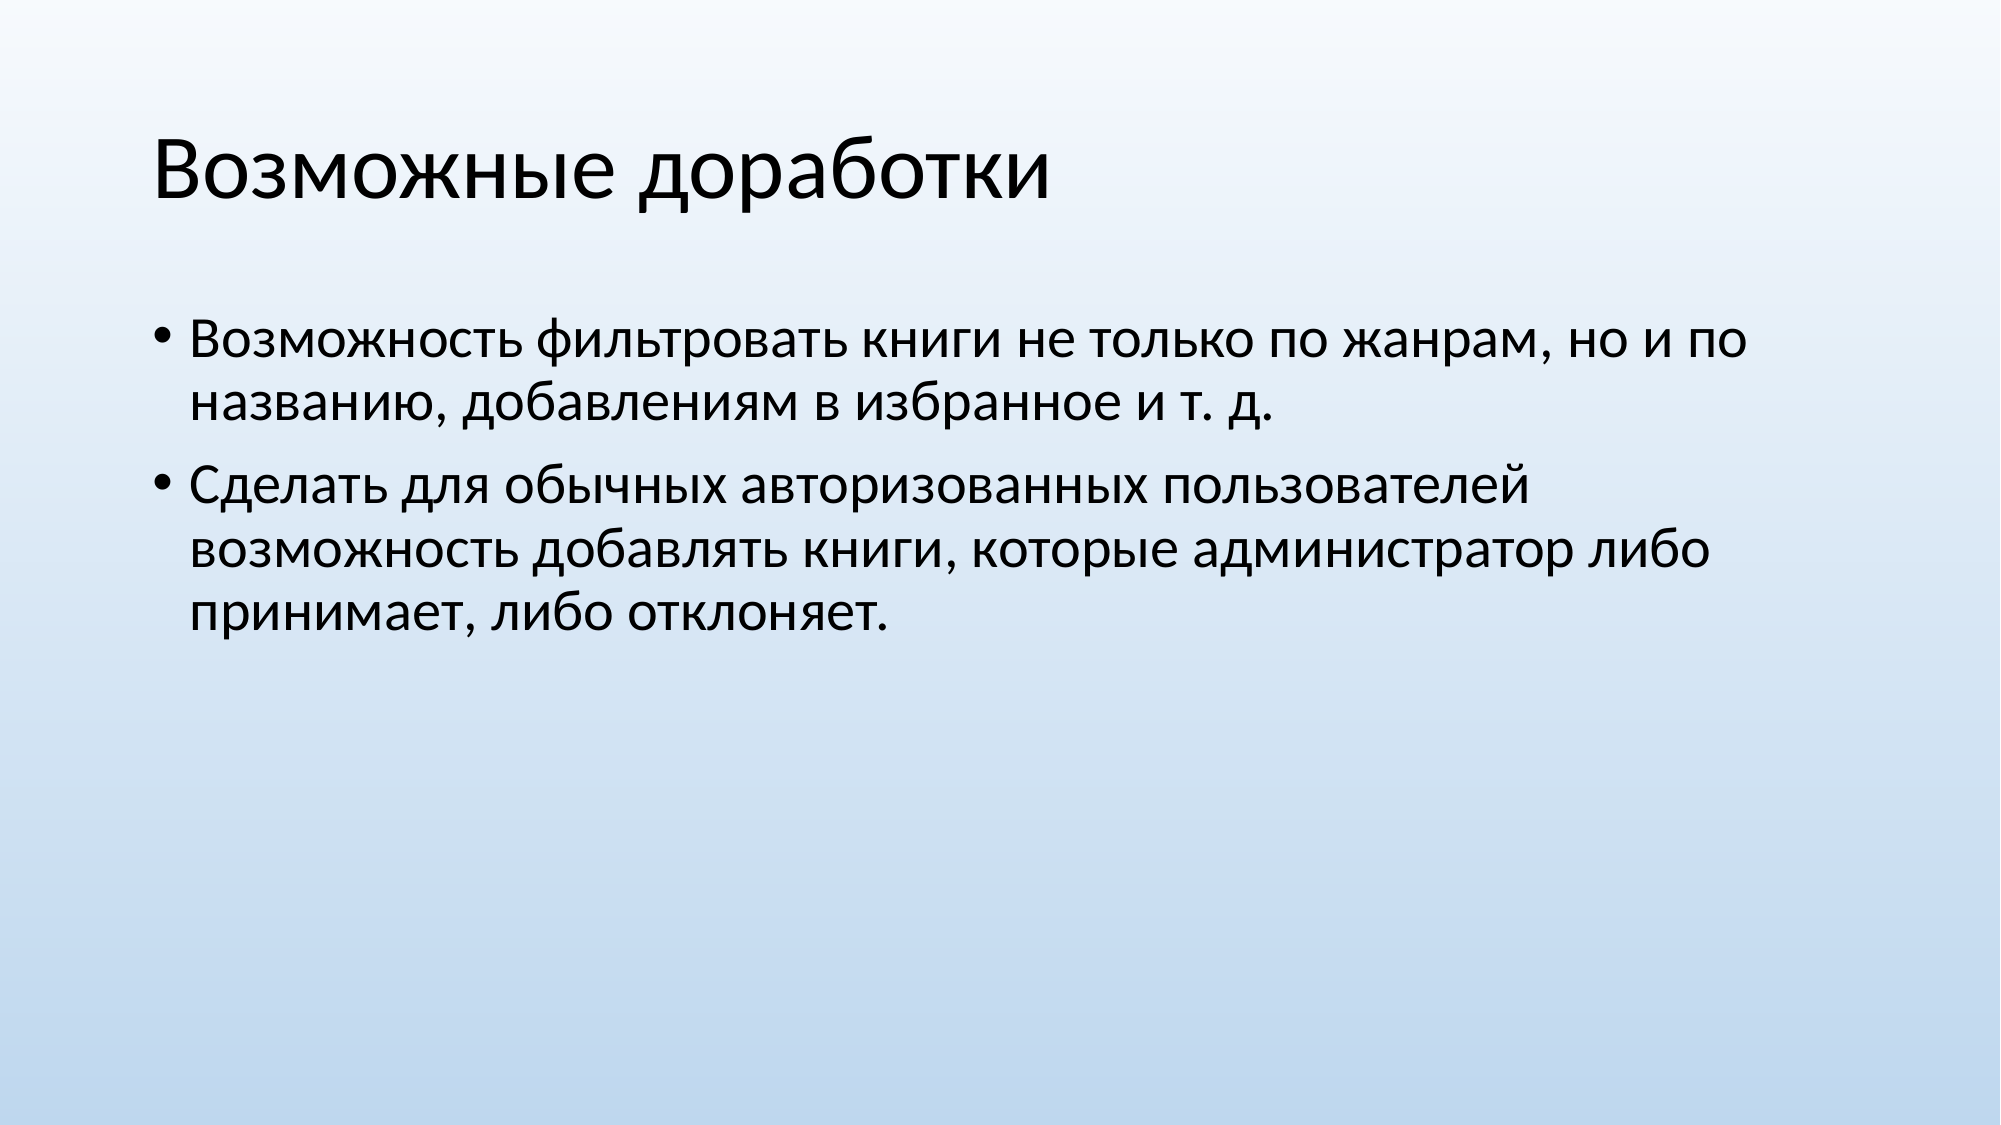

# Возможные доработки
Возможность фильтровать книги не только по жанрам, но и по названию, добавлениям в избранное и т. д.
Сделать для обычных авторизованных пользователей возможность добавлять книги, которые администратор либо принимает, либо отклоняет.